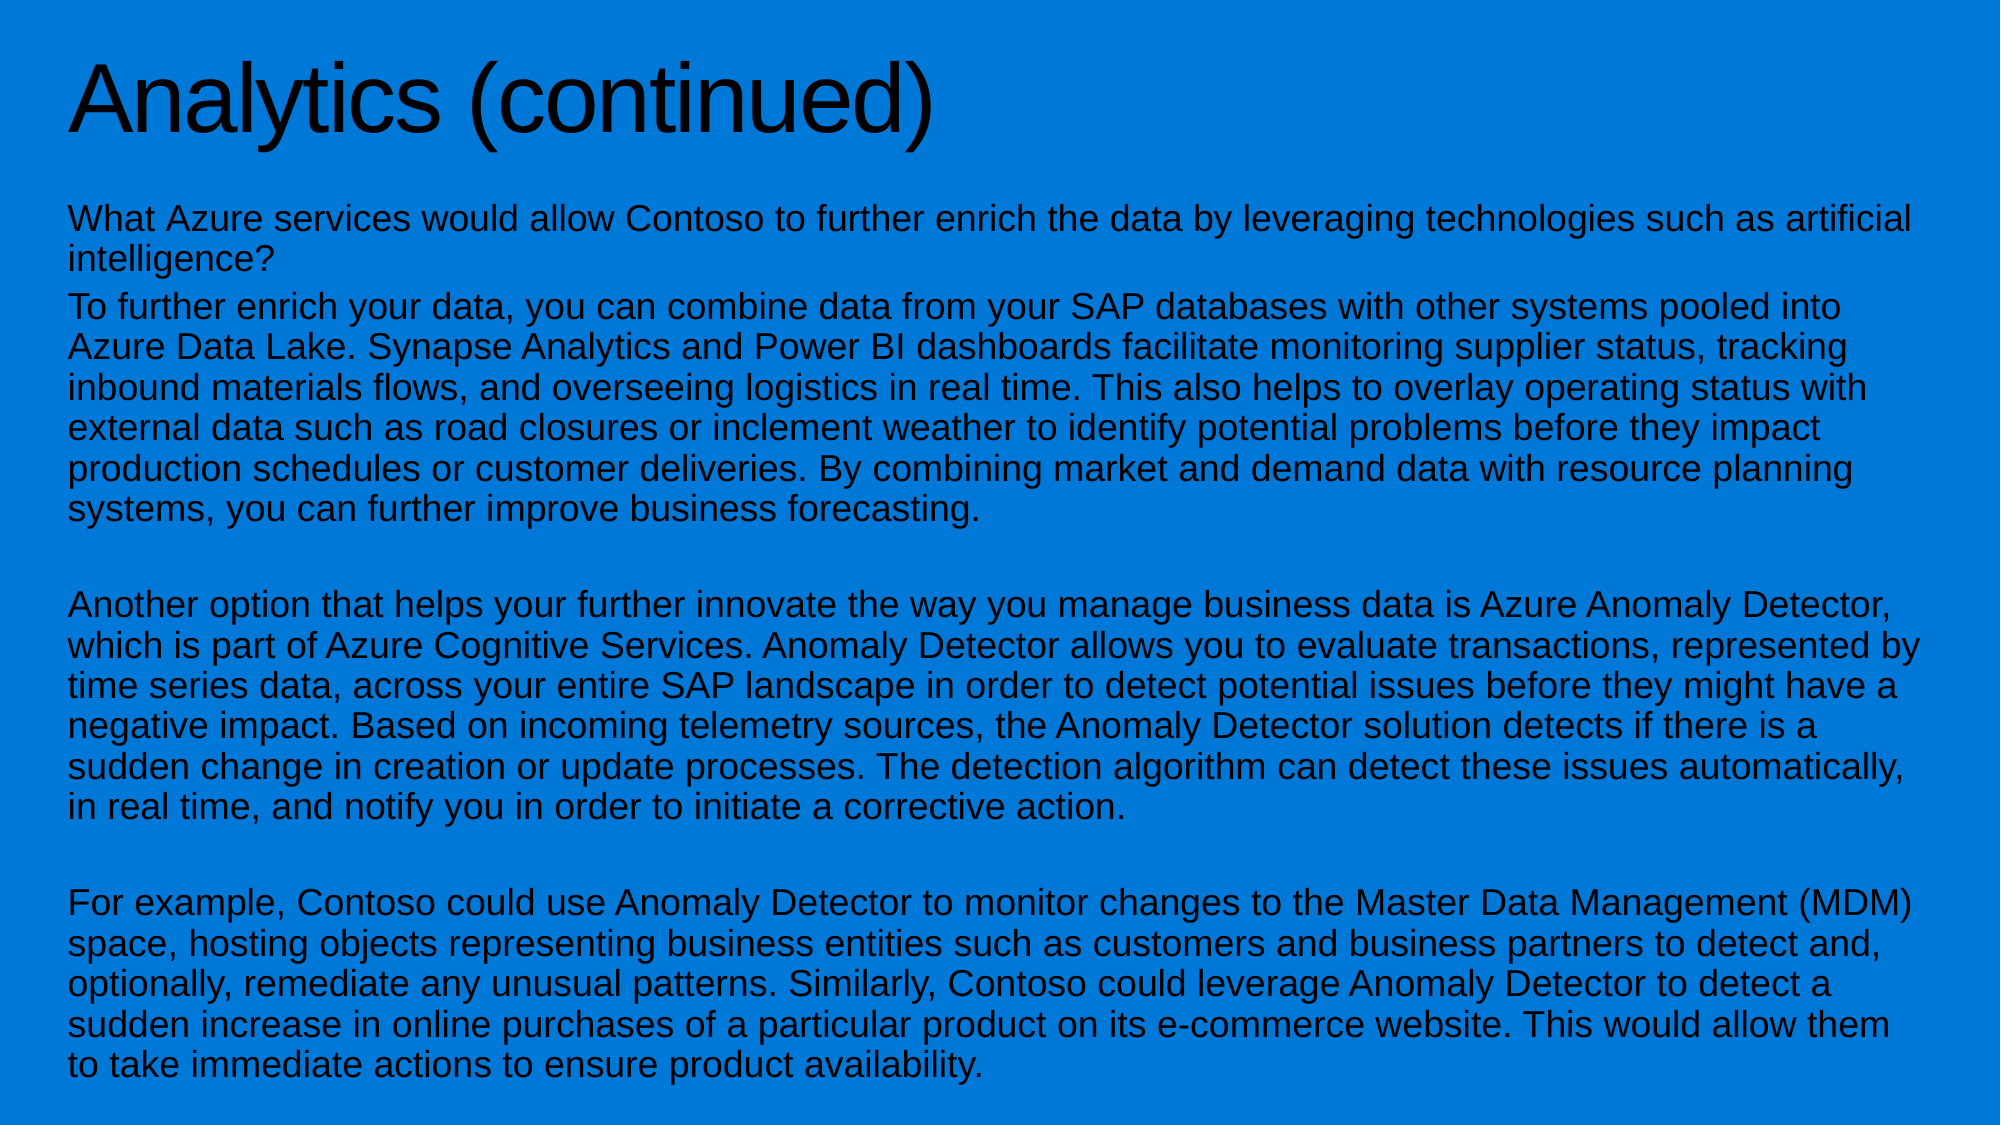

# Analytics (continued)
What Azure services would allow Contoso to further enrich the data by leveraging technologies such as artificial intelligence?
To further enrich your data, you can combine data from your SAP databases with other systems pooled into Azure Data Lake. Synapse Analytics and Power BI dashboards facilitate monitoring supplier status, tracking inbound materials flows, and overseeing logistics in real time. This also helps to overlay operating status with external data such as road closures or inclement weather to identify potential problems before they impact production schedules or customer deliveries. By combining market and demand data with resource planning systems, you can further improve business forecasting.

Another option that helps your further innovate the way you manage business data is Azure Anomaly Detector, which is part of Azure Cognitive Services. Anomaly Detector allows you to evaluate transactions, represented by time series data, across your entire SAP landscape in order to detect potential issues before they might have a negative impact. Based on incoming telemetry sources, the Anomaly Detector solution detects if there is a sudden change in creation or update processes. The detection algorithm can detect these issues automatically, in real time, and notify you in order to initiate a corrective action.

For example, Contoso could use Anomaly Detector to monitor changes to the Master Data Management (MDM) space, hosting objects representing business entities such as customers and business partners to detect and, optionally, remediate any unusual patterns. Similarly, Contoso could leverage Anomaly Detector to detect a sudden increase in online purchases of a particular product on its e‑commerce website. This would allow them to take immediate actions to ensure product availability.